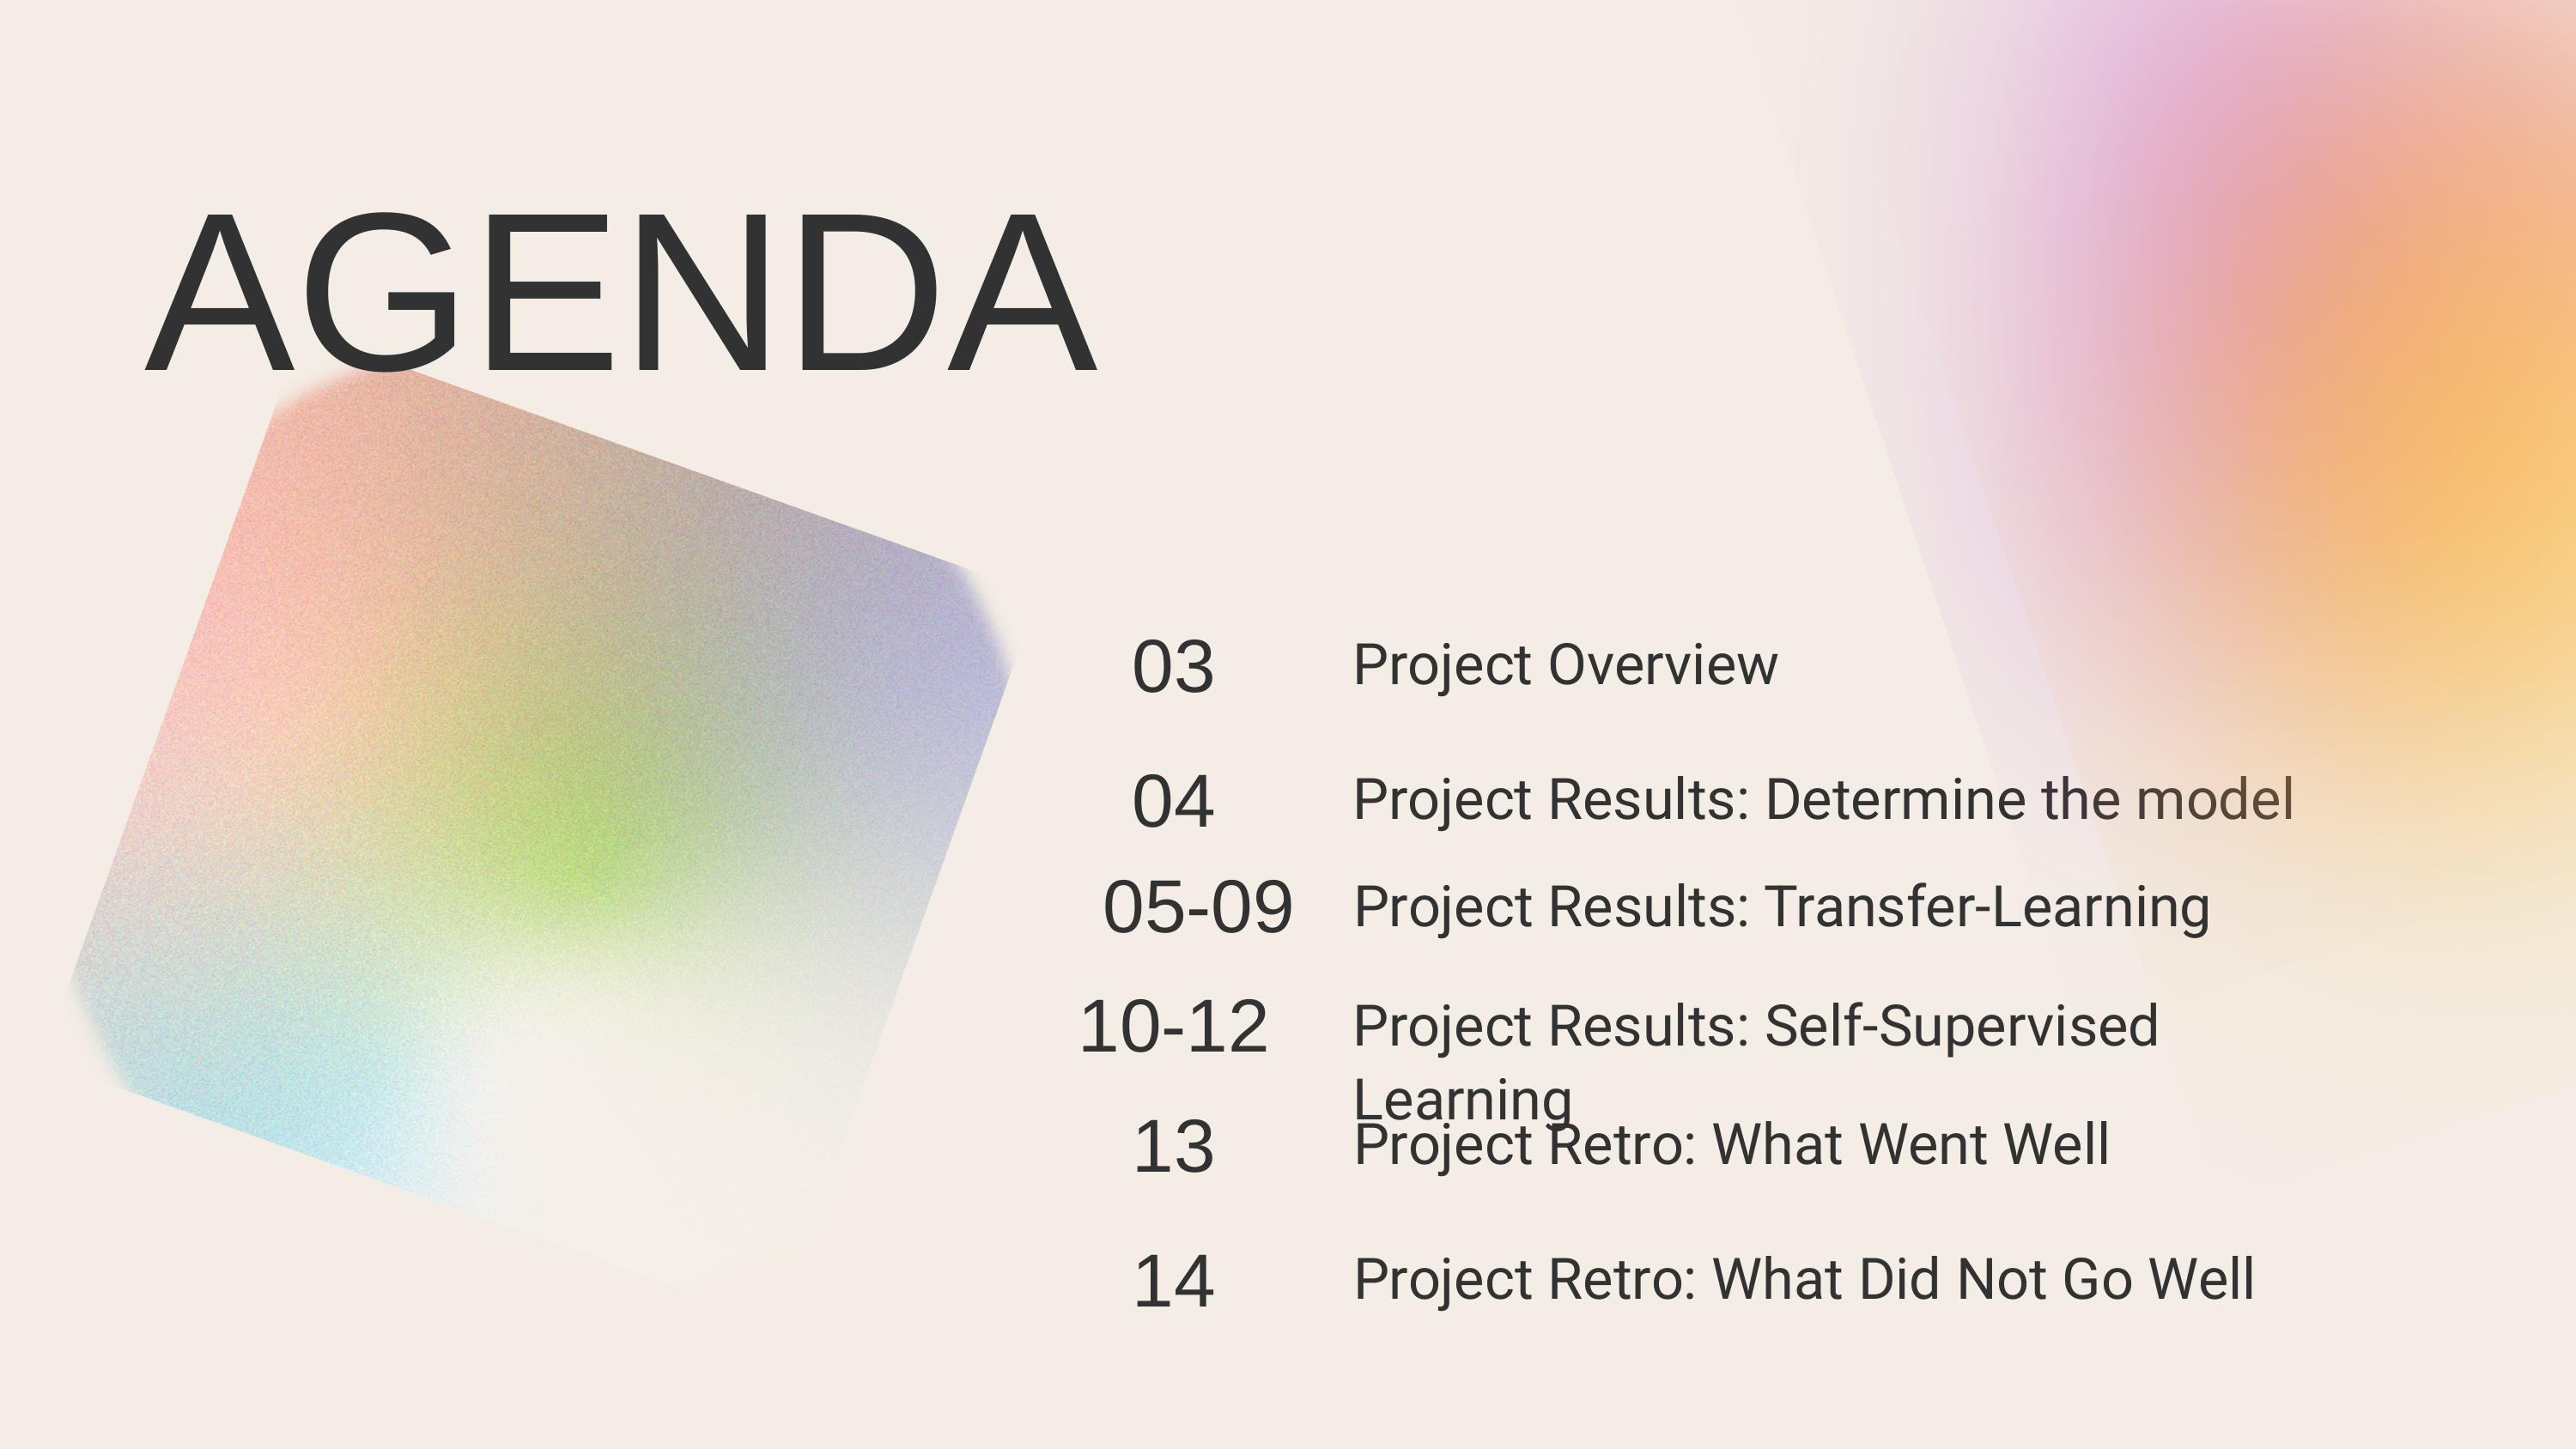

AGENDA

03
Project Overview
04
Project Results: Determine the model
05-09
Project Results: Transfer-Learning
10-12
Project Results: Self-Supervised Learning
13
Project Retro: What Went Well
14
Project Retro: What Did Not Go Well